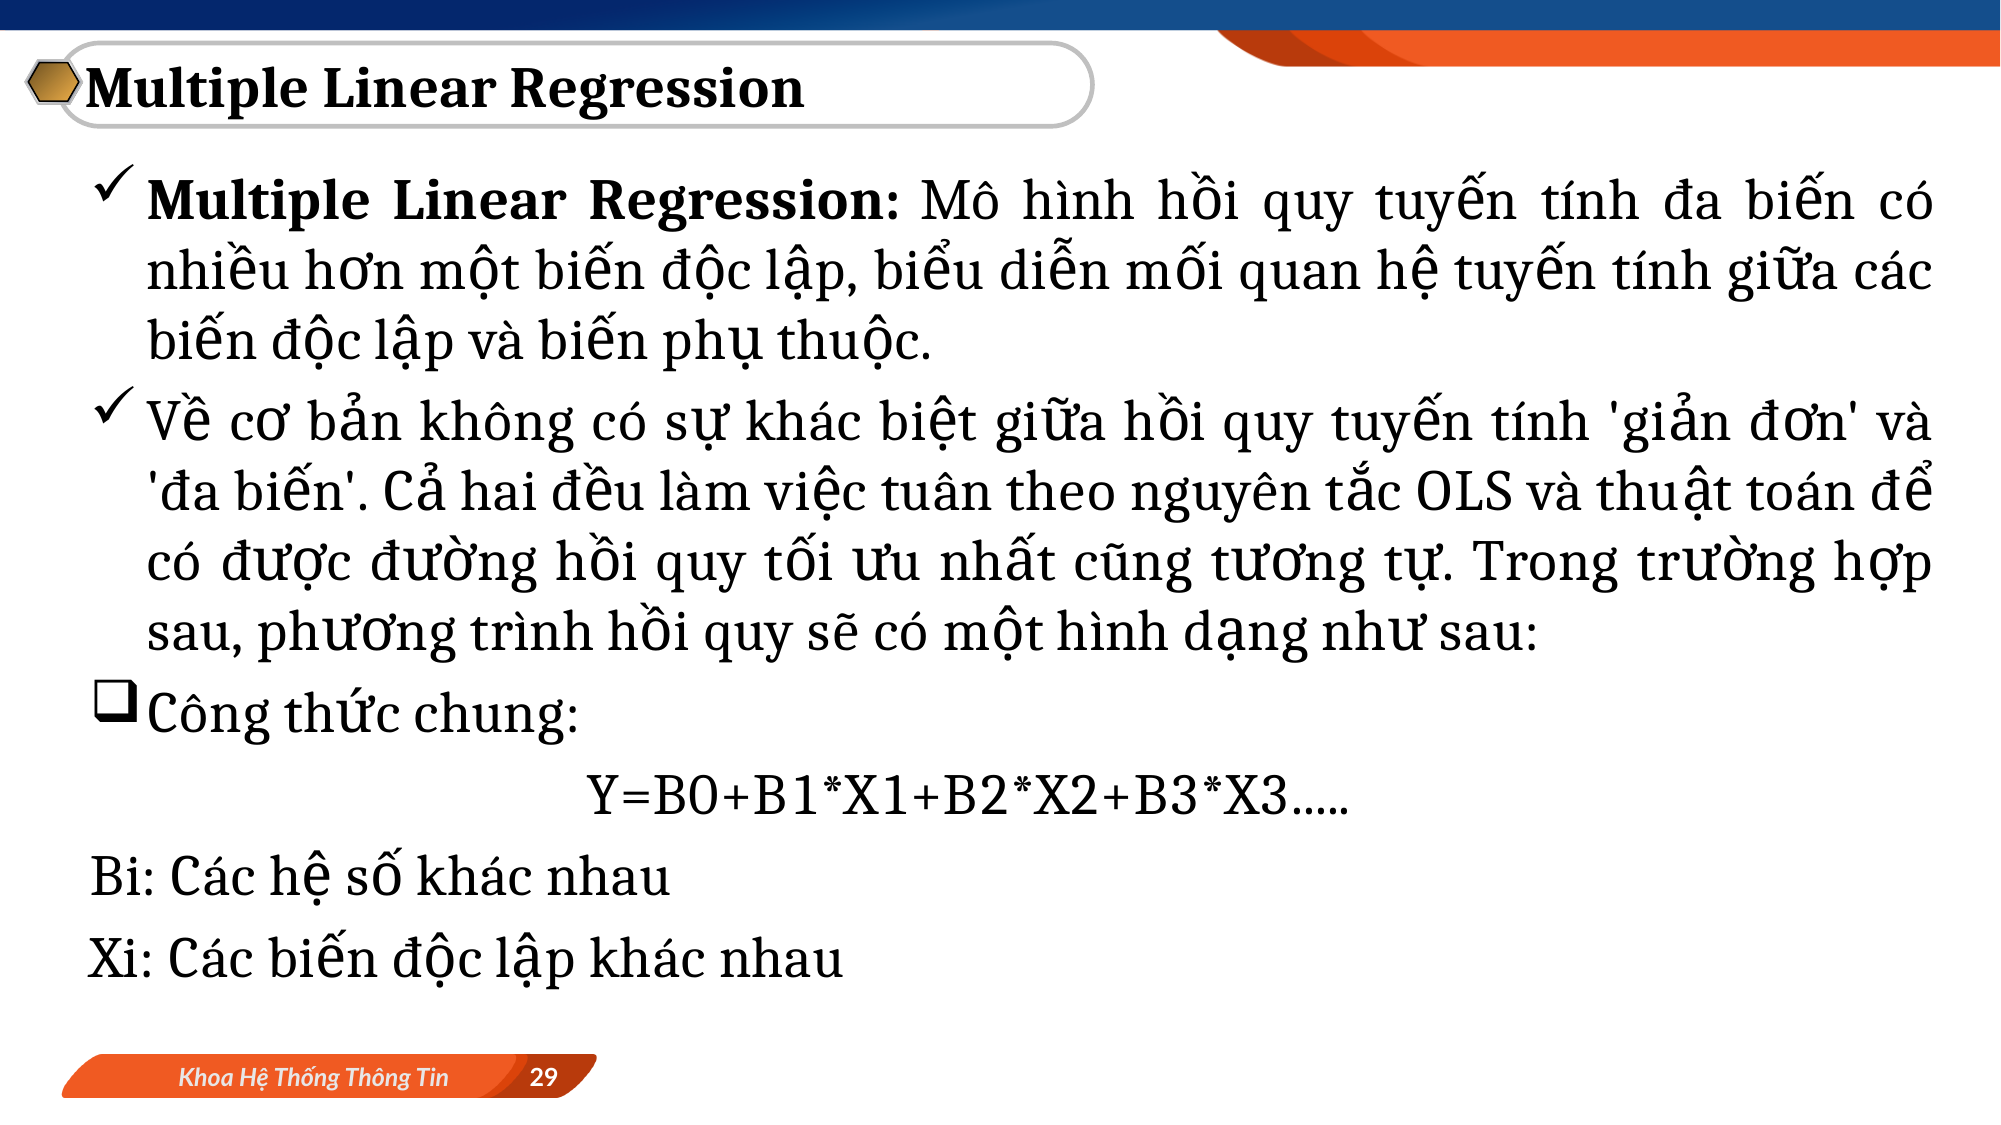

Multiple Linear Regression

Multiple Linear Regression: Mô hình hồi quy tuyến tính đa biến có nhiều hơn một biến độc lập, biểu diễn mối quan hệ tuyến tính giữa các biến độc lập và biến phụ thuộc.
Về cơ bản không có sự khác biệt giữa hồi quy tuyến tính 'giản đơn' và 'đa biến'. Cả hai đều làm việc tuân theo nguyên tắc OLS và thuật toán để có được đường hồi quy tối ưu nhất cũng tương tự. Trong trường hợp sau, phương trình hồi quy sẽ có một hình dạng như sau:
Công thức chung:
                                       Y=B0+B1*X1+B2*X2+B3*X3.....
Bi: Các hệ số khác nhau
Xi: Các biến độc lập khác nhau

29
Khoa Hệ Thống Thông Tin